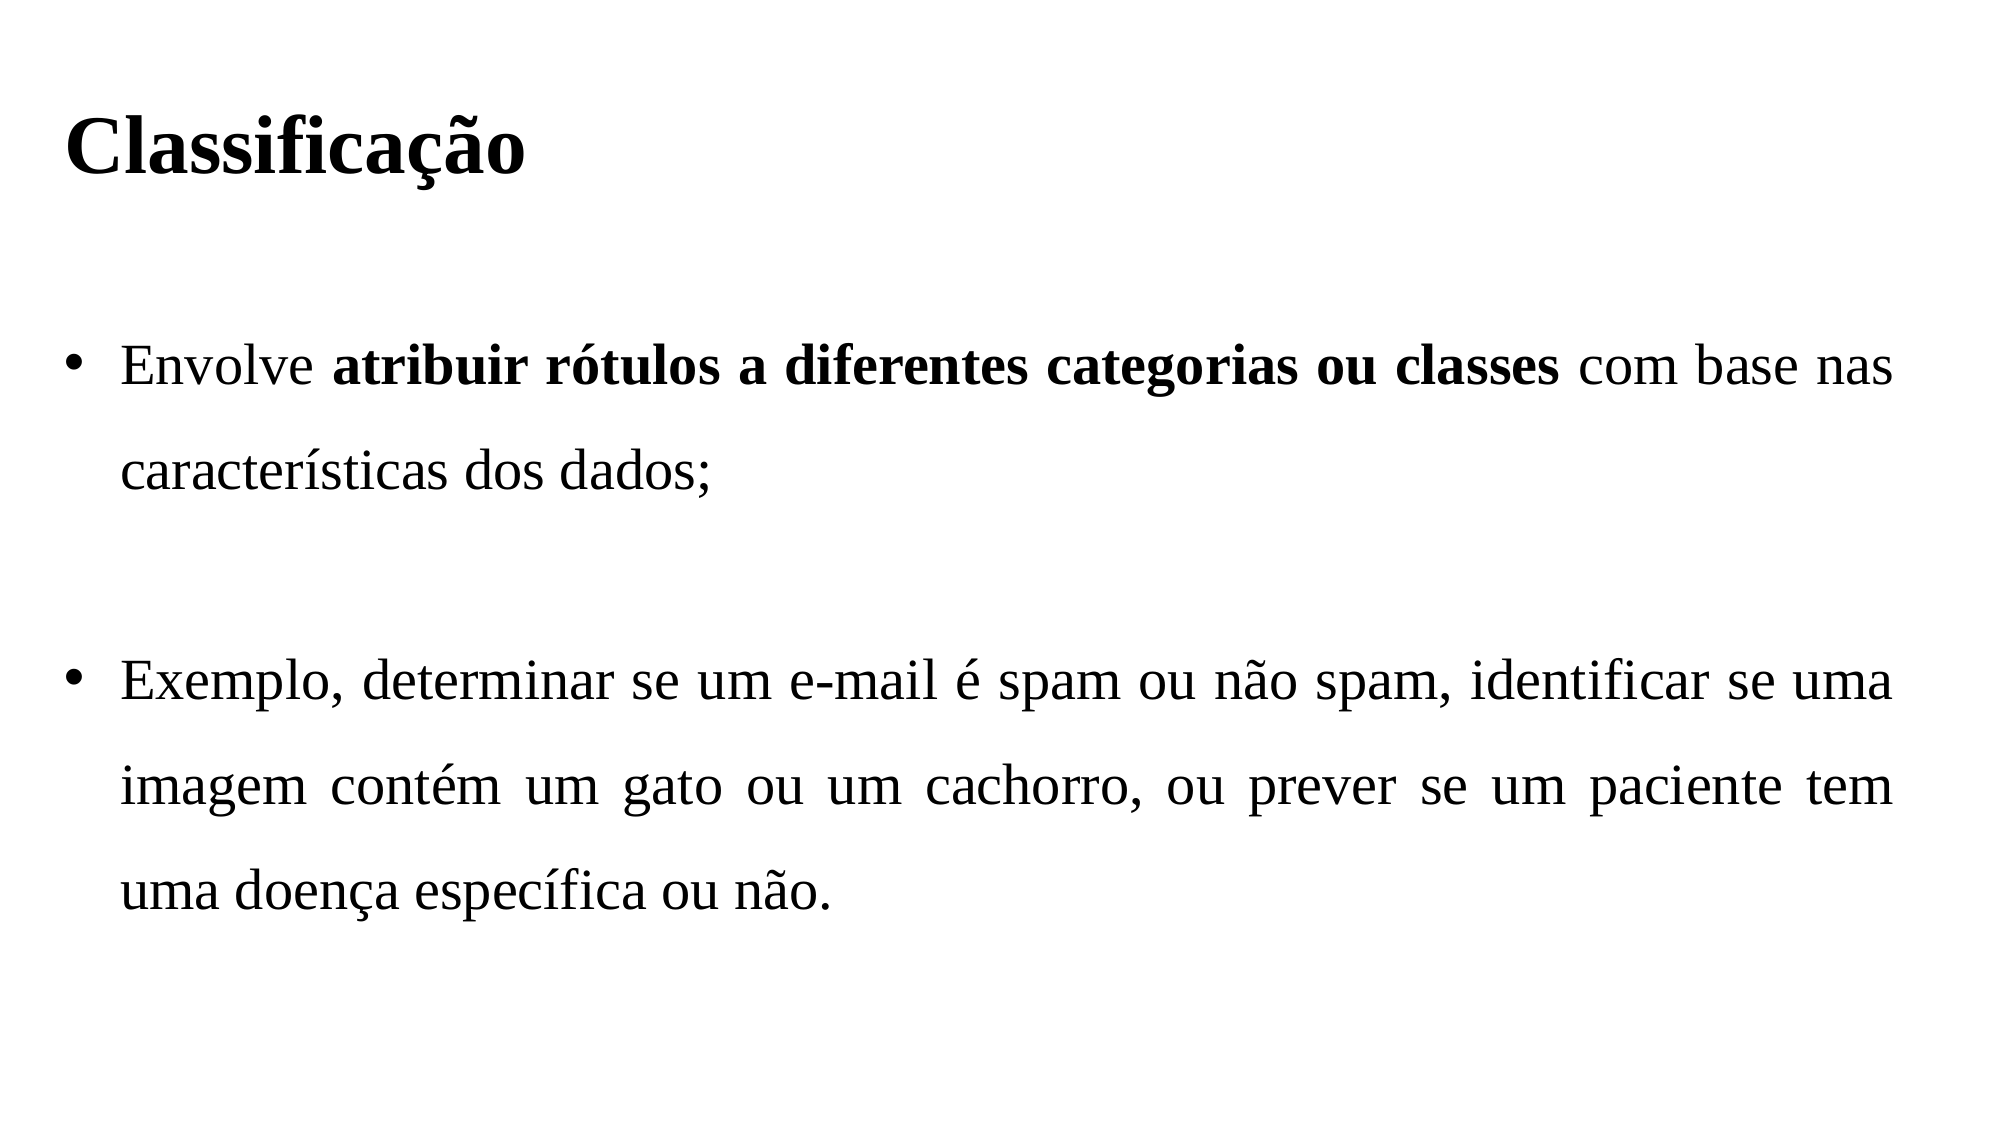

Classificação

Envolve atribuir rótulos a diferentes categorias ou classes com base nas características dos dados;

Exemplo, determinar se um e-mail é spam ou não spam, identificar se uma imagem contém um gato ou um cachorro, ou prever se um paciente tem uma doença específica ou não.